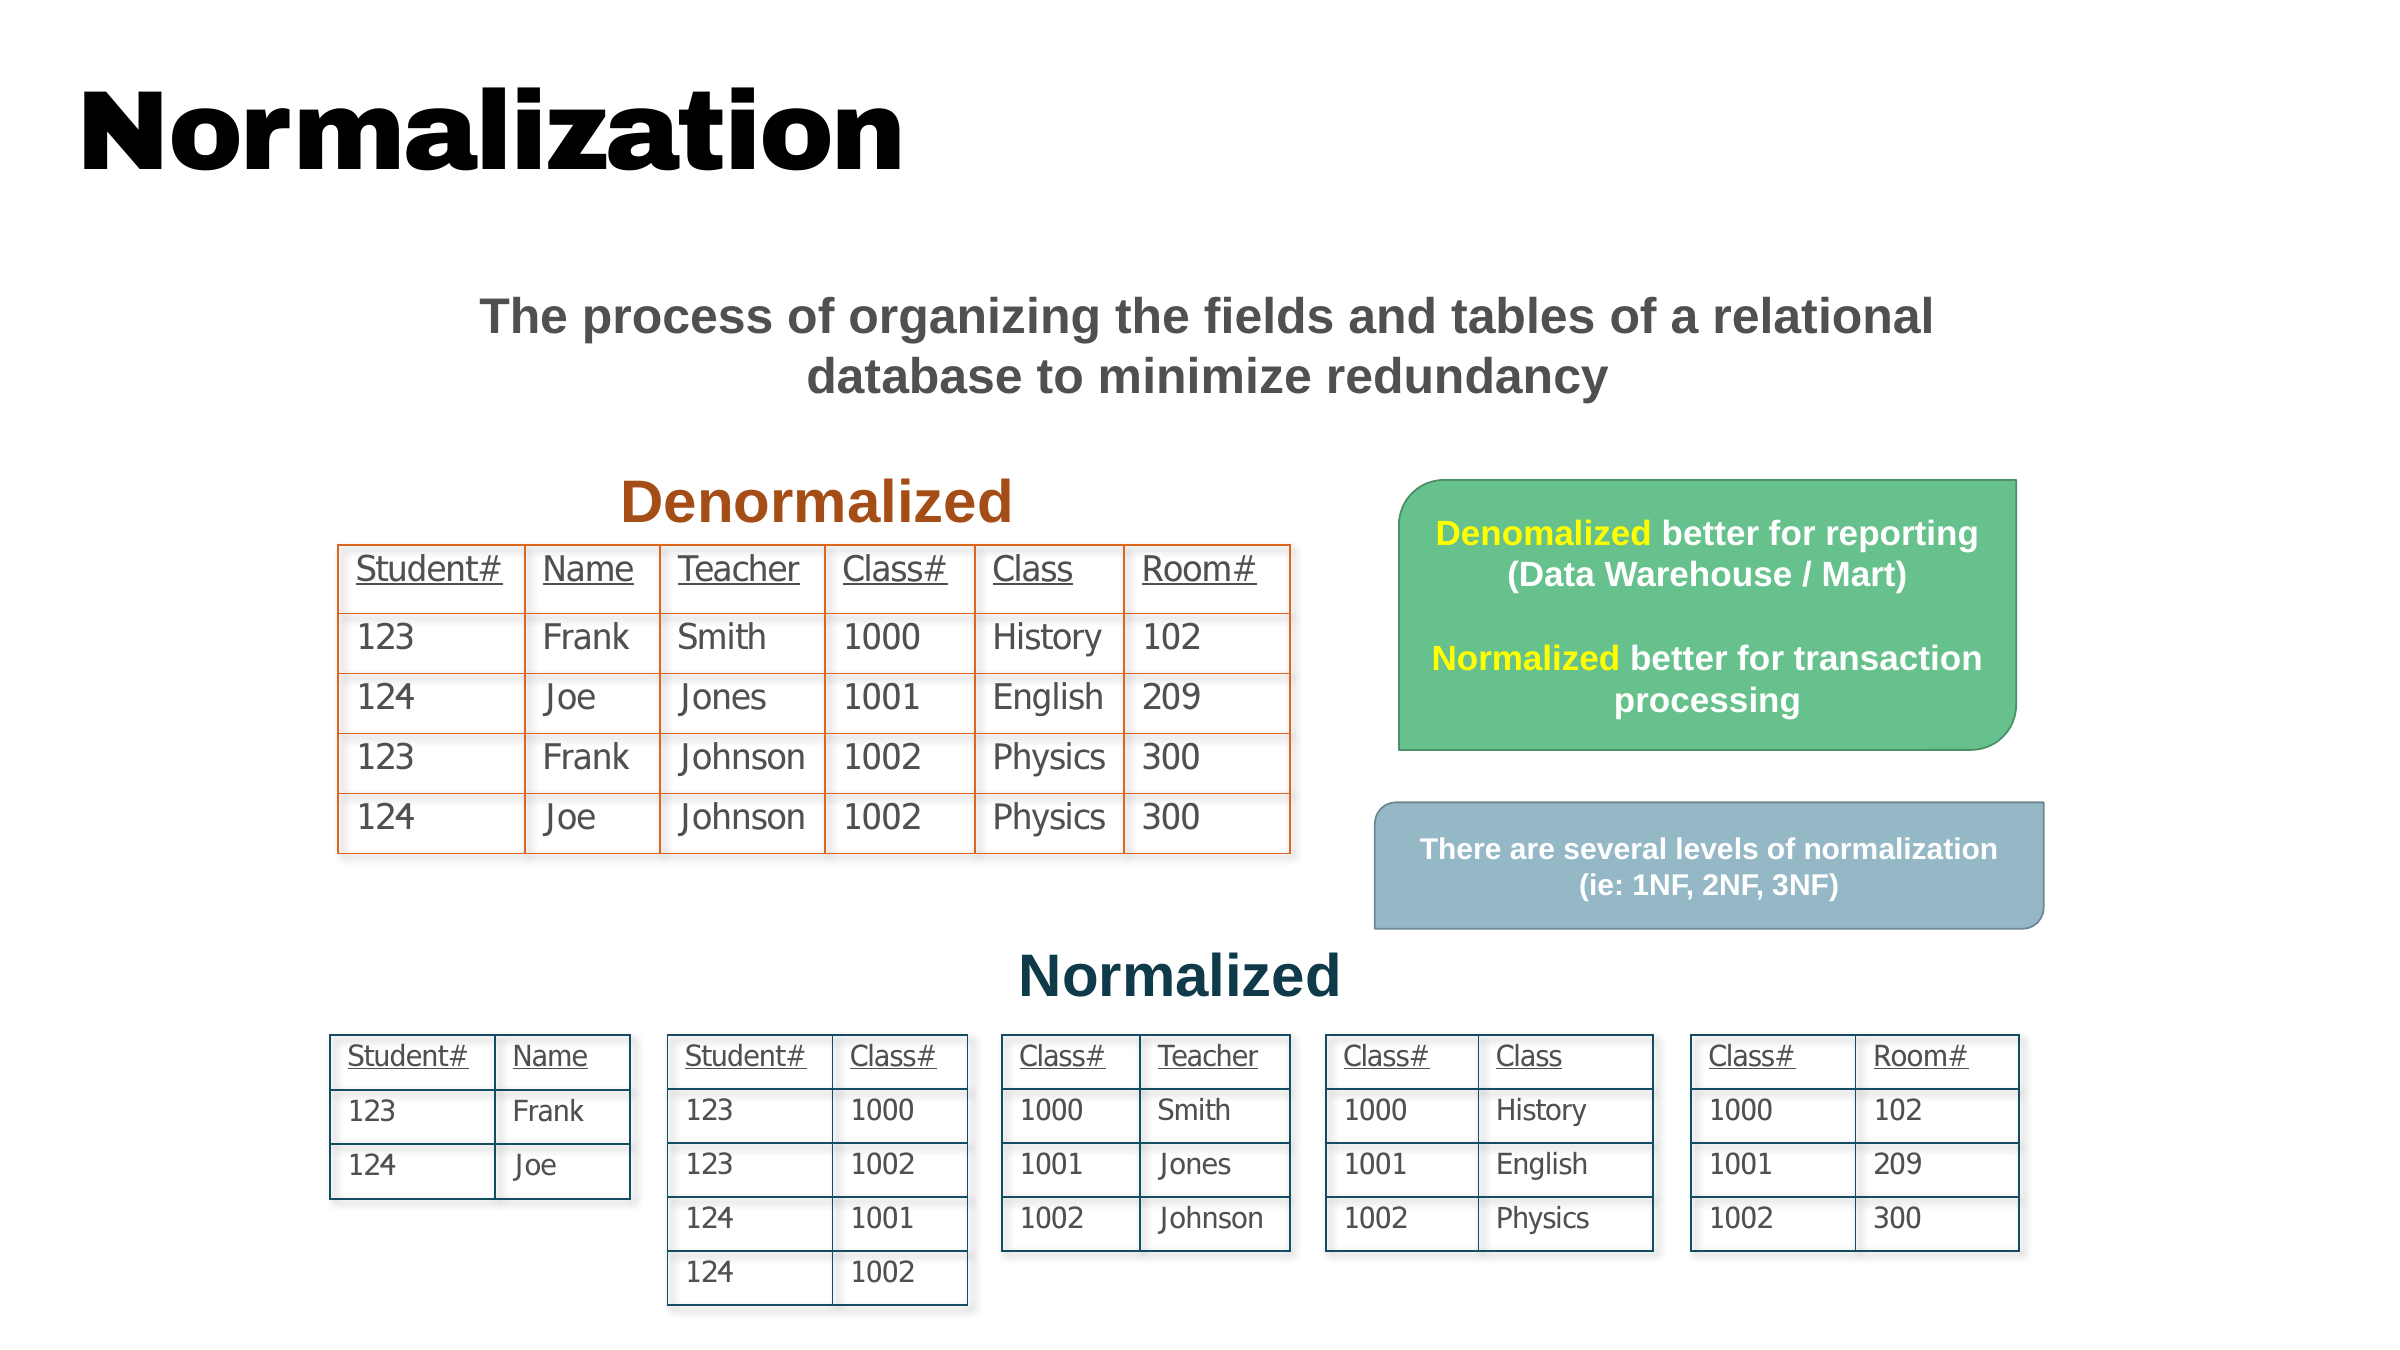

# Normalization
The process of organizing the fields and tables of a relational database to minimize redundancy
Denormalized
Denomalized better for reporting (Data Warehouse / Mart)

Normalized better for transaction processing
| Student# | Name | Teacher | Class# | Class | Room# |
| --- | --- | --- | --- | --- | --- |
| 123 | Frank | Smith | 1000 | History | 102 |
| 124 | Joe | Jones | 1001 | English | 209 |
| 123 | Frank | Johnson | 1002 | Physics | 300 |
| 124 | Joe | Johnson | 1002 | Physics | 300 |
There are several levels of normalization
(ie: 1NF, 2NF, 3NF)
Normalized
| Student# | Name |
| --- | --- |
| 123 | Frank |
| 124 | Joe |
| Student# | Class# |
| --- | --- |
| 123 | 1000 |
| 123 | 1002 |
| 124 | 1001 |
| 124 | 1002 |
| Class# | Teacher |
| --- | --- |
| 1000 | Smith |
| 1001 | Jones |
| 1002 | Johnson |
| Class# | Class |
| --- | --- |
| 1000 | History |
| 1001 | English |
| 1002 | Physics |
| Class# | Room# |
| --- | --- |
| 1000 | 102 |
| 1001 | 209 |
| 1002 | 300 |